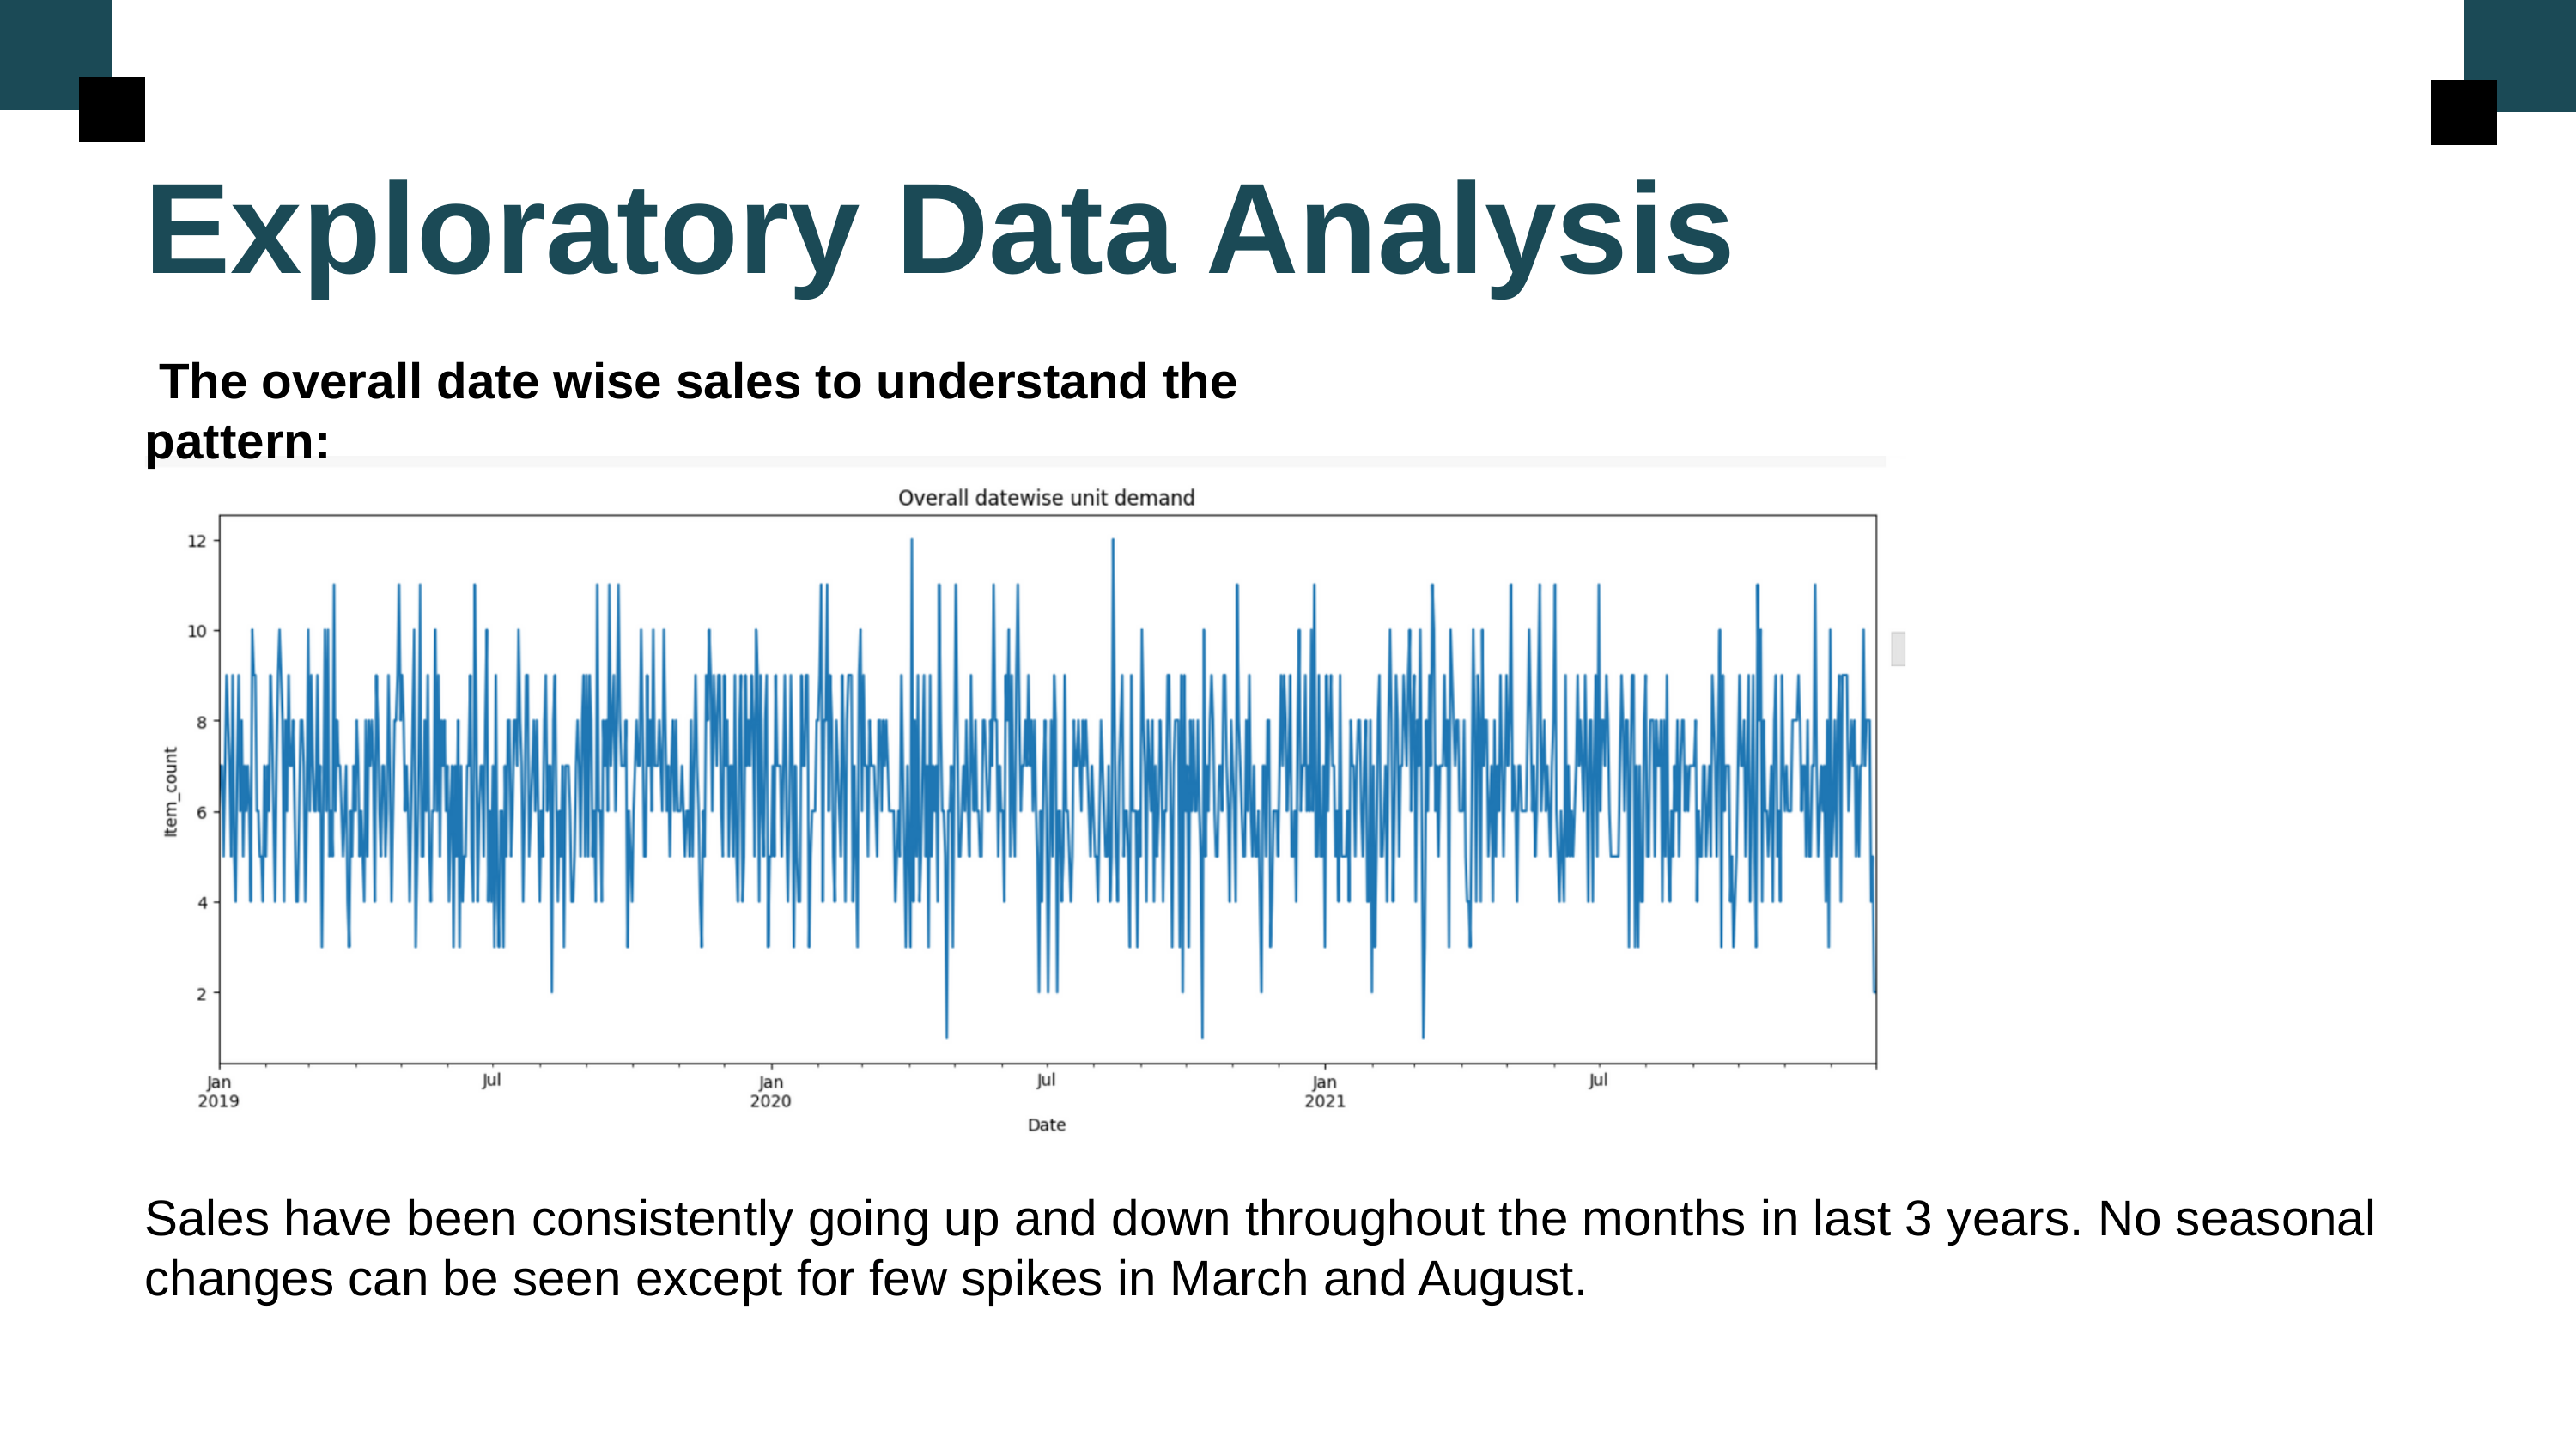

Exploratory Data Analysis
 The overall date wise sales to understand the pattern:

Sales have been consistently going up and down throughout the months in last 3 years. No seasonal changes can be seen except for few spikes in March and August.